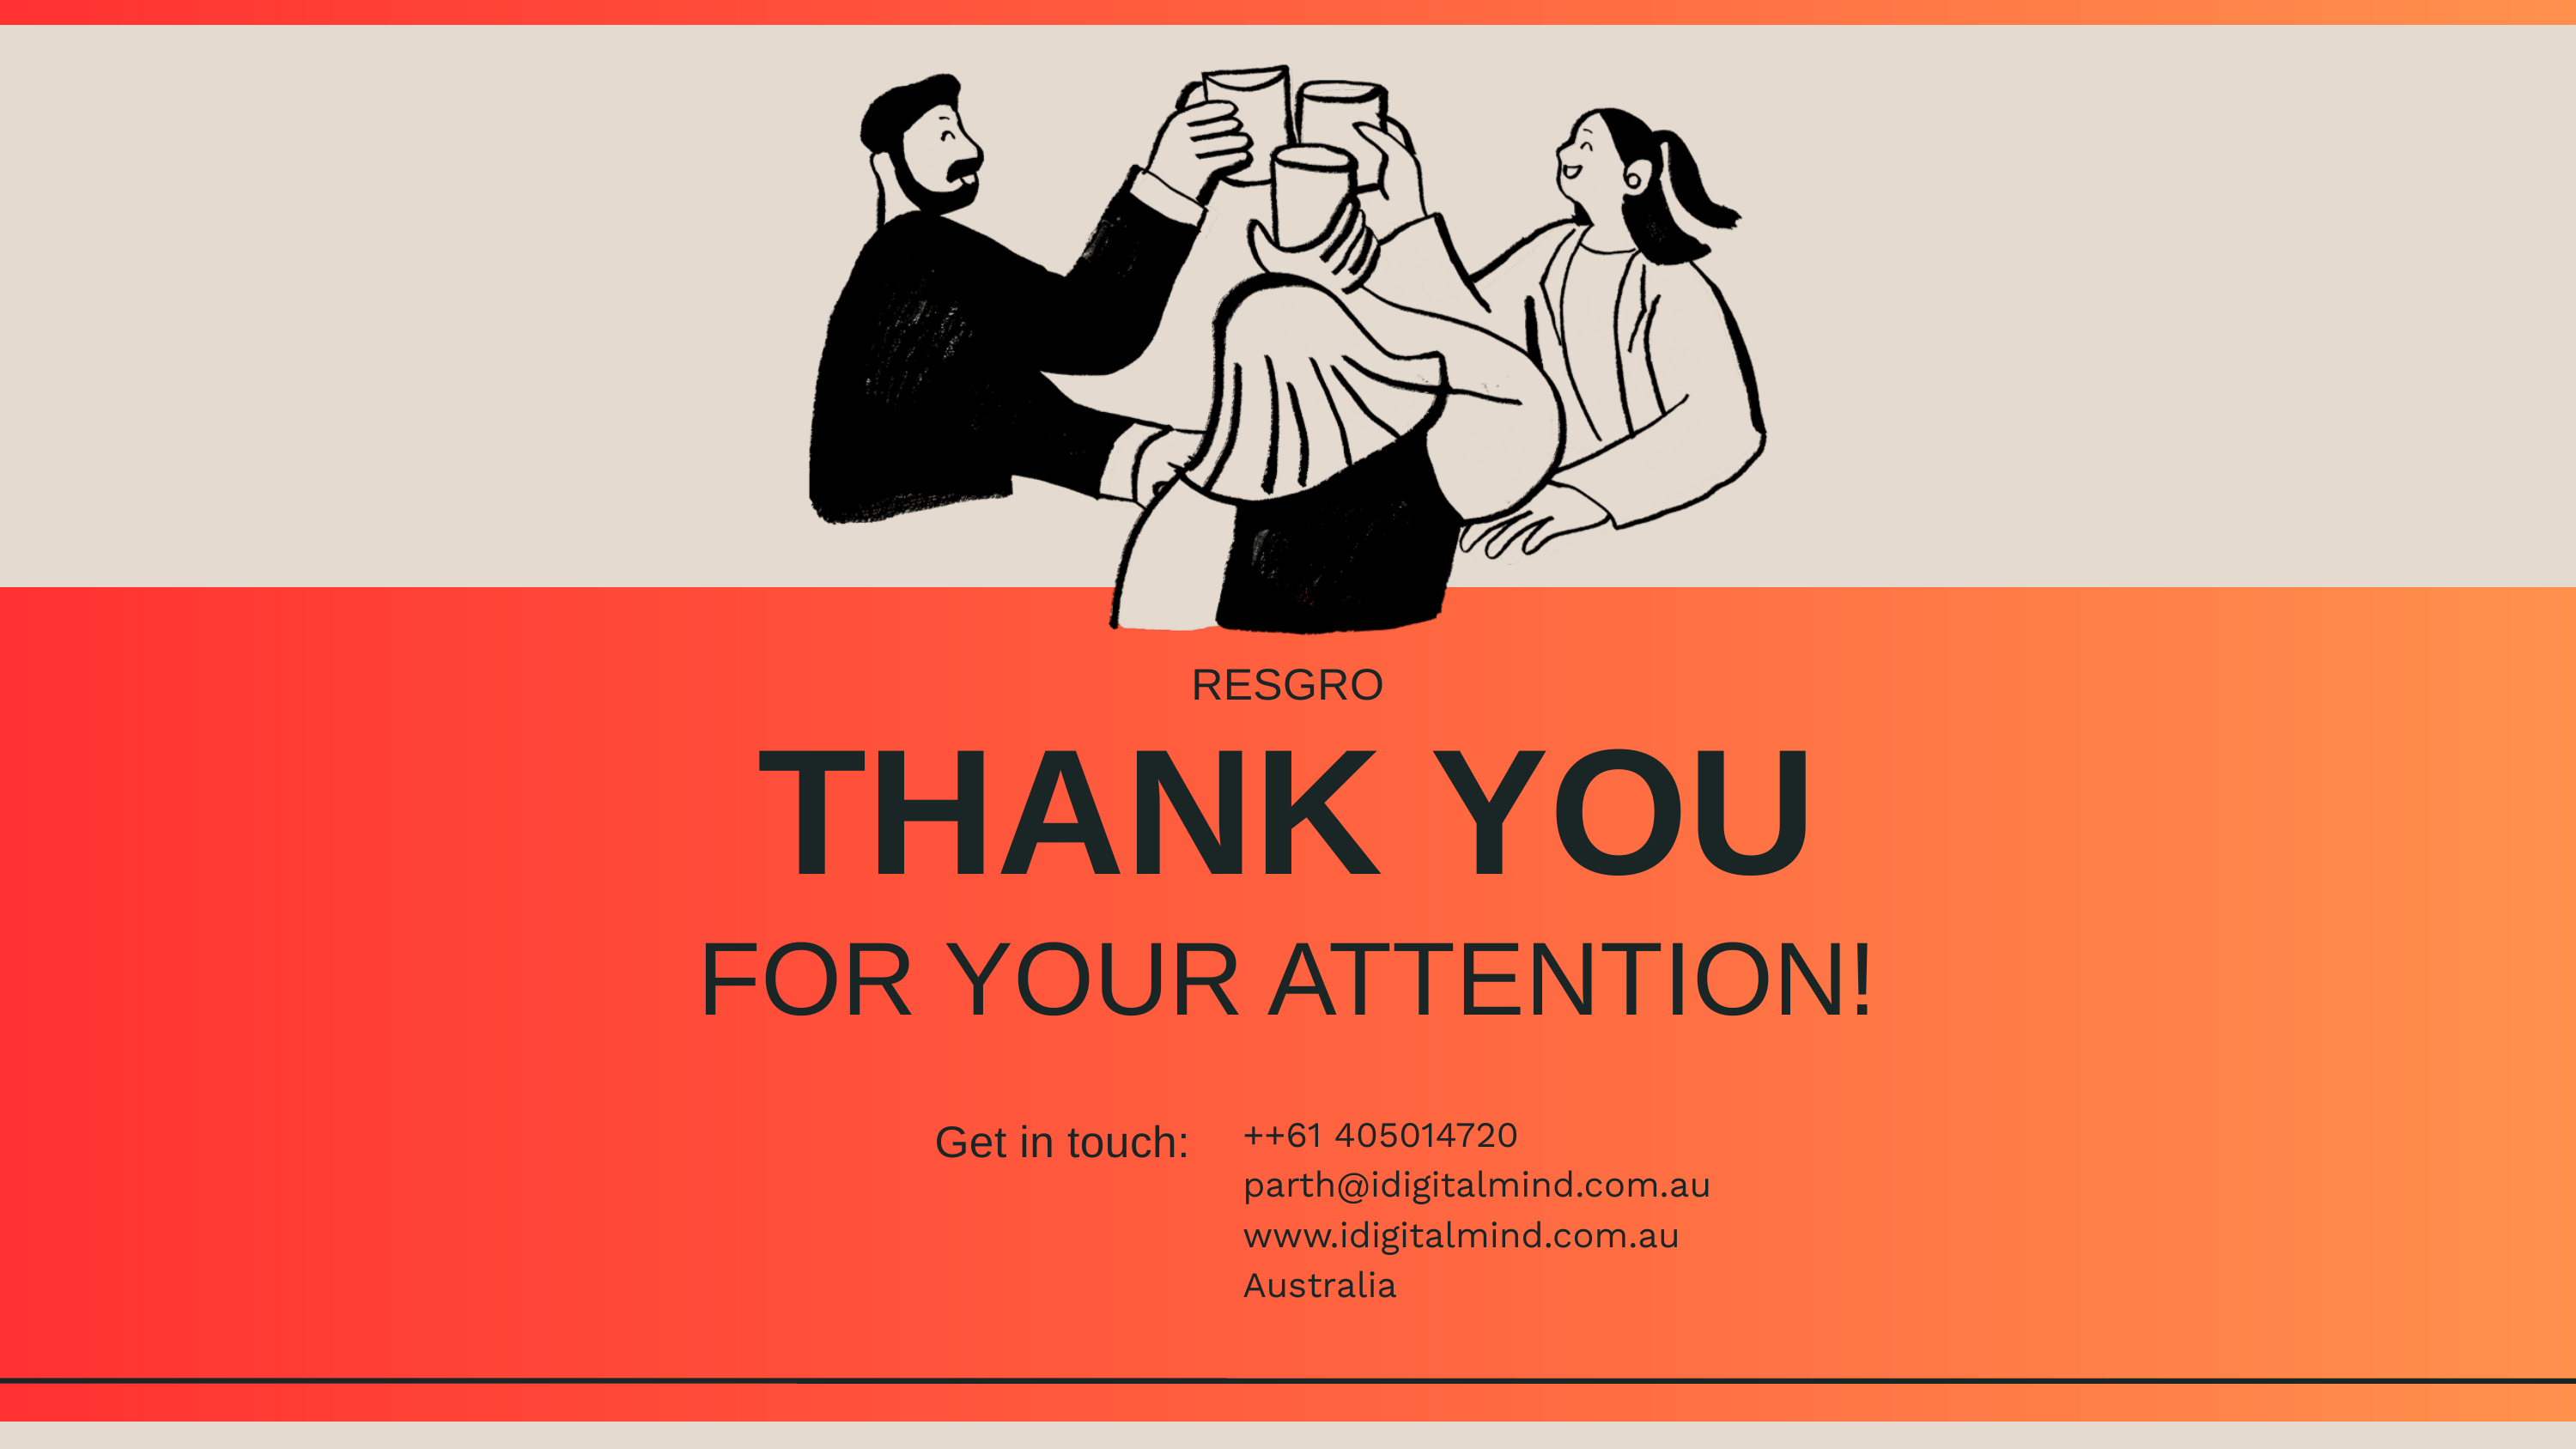

RESGRO
THANK YOU
FOR YOUR ATTENTION!
Get in touch:
++61 405014720
parth@idigitalmind.com.au
www.idigitalmind.com.au
Australia